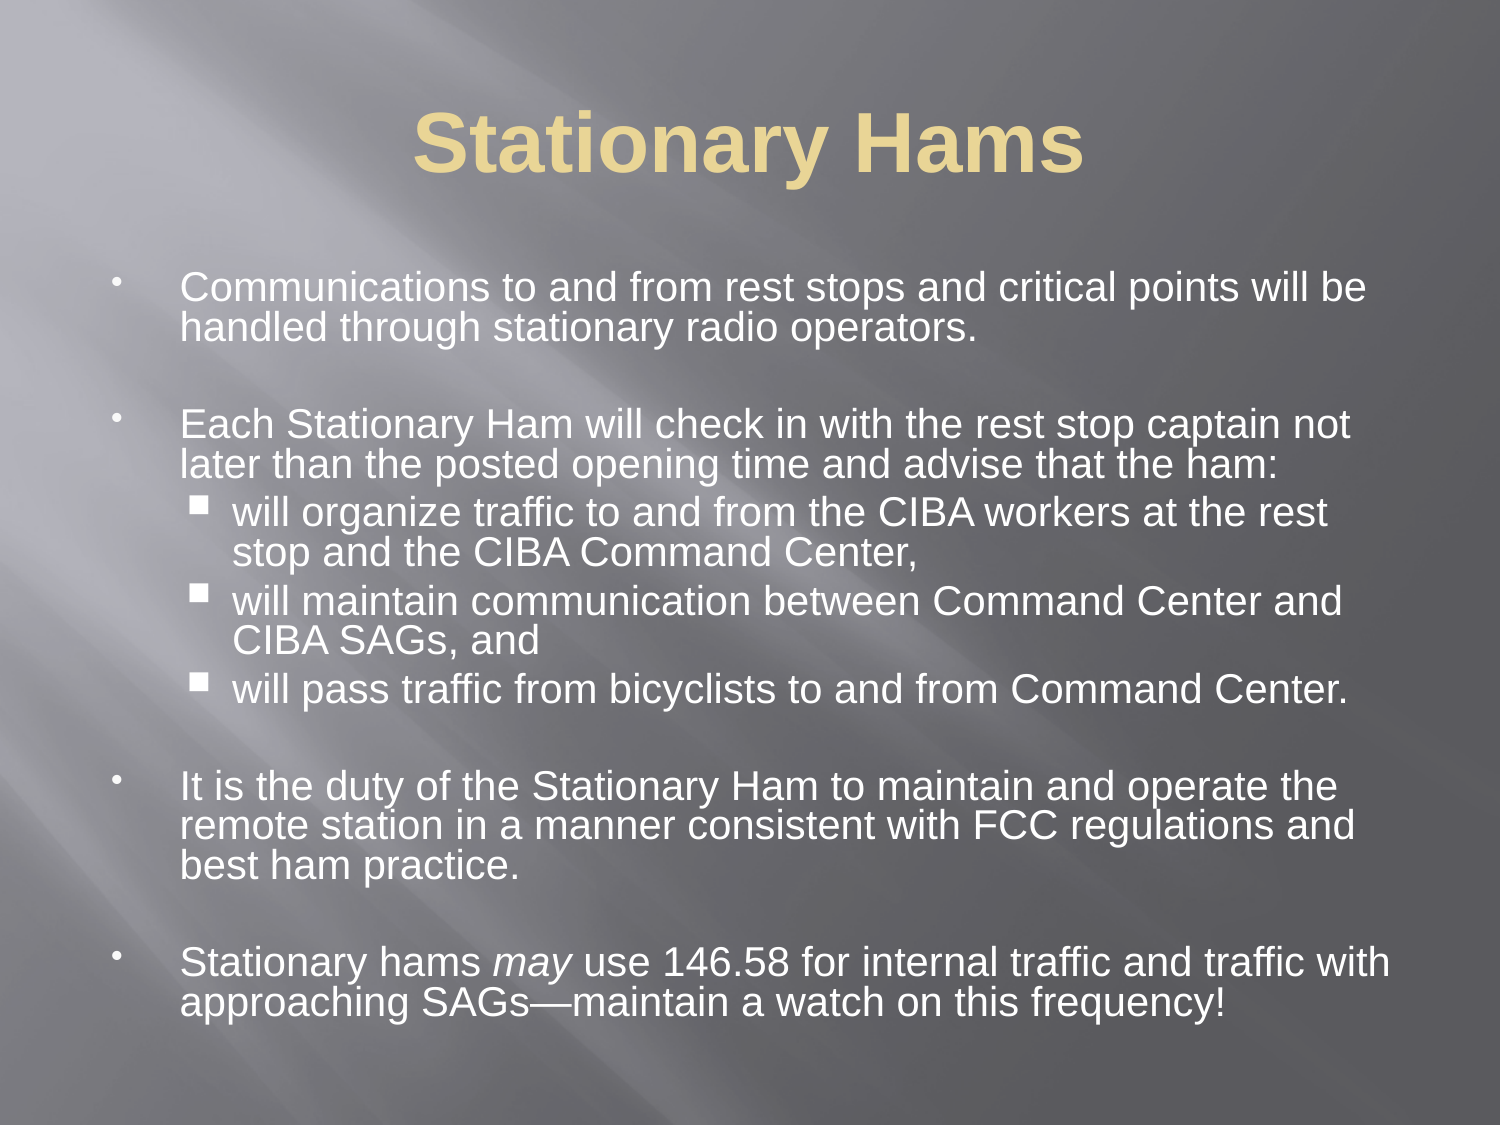

Stationary Hams
Communications to and from rest stops and critical points will be handled through stationary radio operators.

Each Stationary Ham will check in with the rest stop captain not later than the posted opening time and advise that the ham:
will organize traffic to and from the CIBA workers at the rest stop and the CIBA Command Center,
will maintain communication between Command Center and CIBA SAGs, and
will pass traffic from bicyclists to and from Command Center.

It is the duty of the Stationary Ham to maintain and operate the remote station in a manner consistent with FCC regulations and best ham practice.

Stationary hams may use 146.58 for internal traffic and traffic with approaching SAGs—maintain a watch on this frequency!